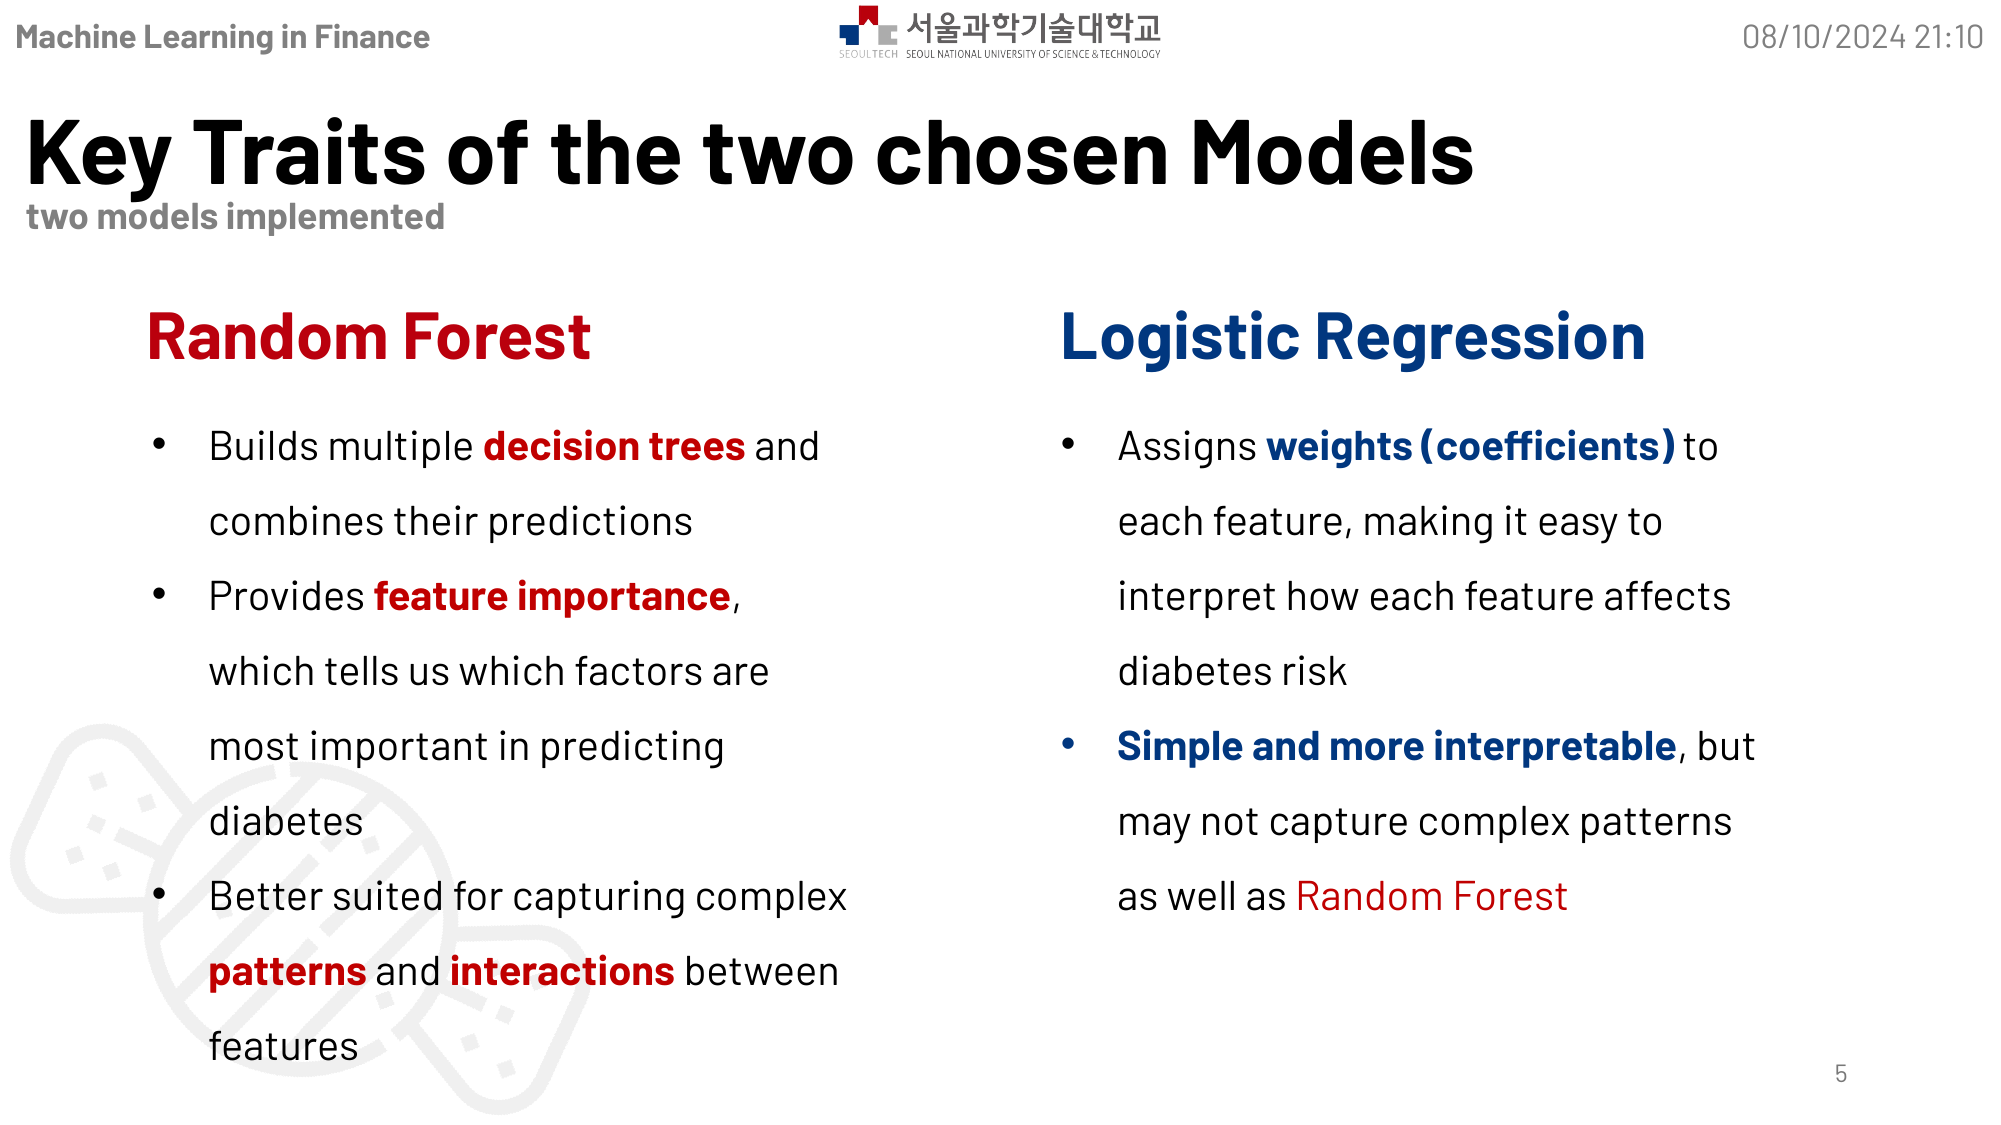

Key Traits of the two chosen Models
two models implemented
Random Forest
Logistic Regression
Builds multiple decision trees and combines their predictions
Provides feature importance, which tells us which factors are most important in predicting diabetes
Better suited for capturing complex patterns and interactions between features
Assigns weights (coefficients) to each feature, making it easy to interpret how each feature affects diabetes risk
Simple and more interpretable, but may not capture complex patterns as well as Random Forest
5